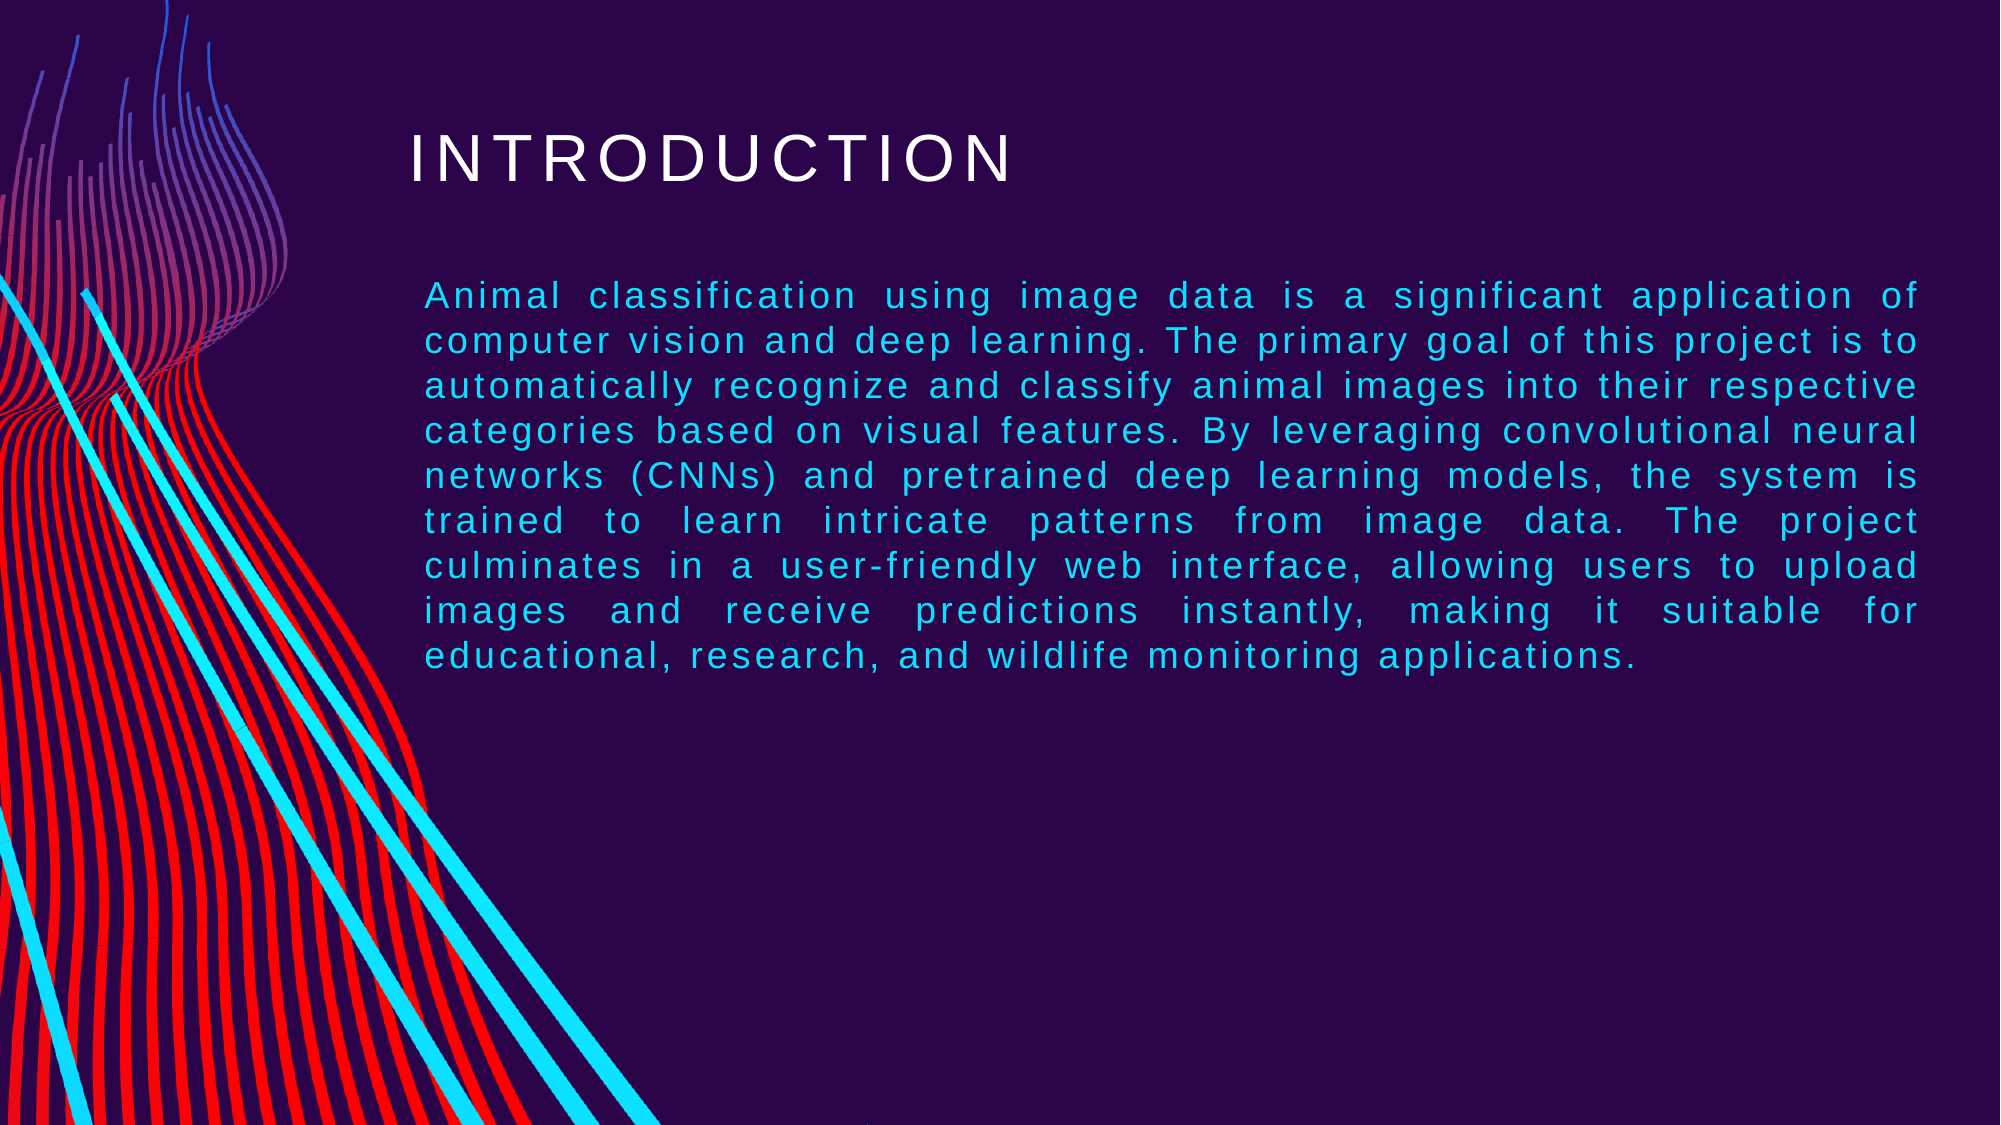

# introduction
Animal classification using image data is a significant application of computer vision and deep learning. The primary goal of this project is to automatically recognize and classify animal images into their respective categories based on visual features. By leveraging convolutional neural networks (CNNs) and pretrained deep learning models, the system is trained to learn intricate patterns from image data. The project culminates in a user-friendly web interface, allowing users to upload images and receive predictions instantly, making it suitable for educational, research, and wildlife monitoring applications.